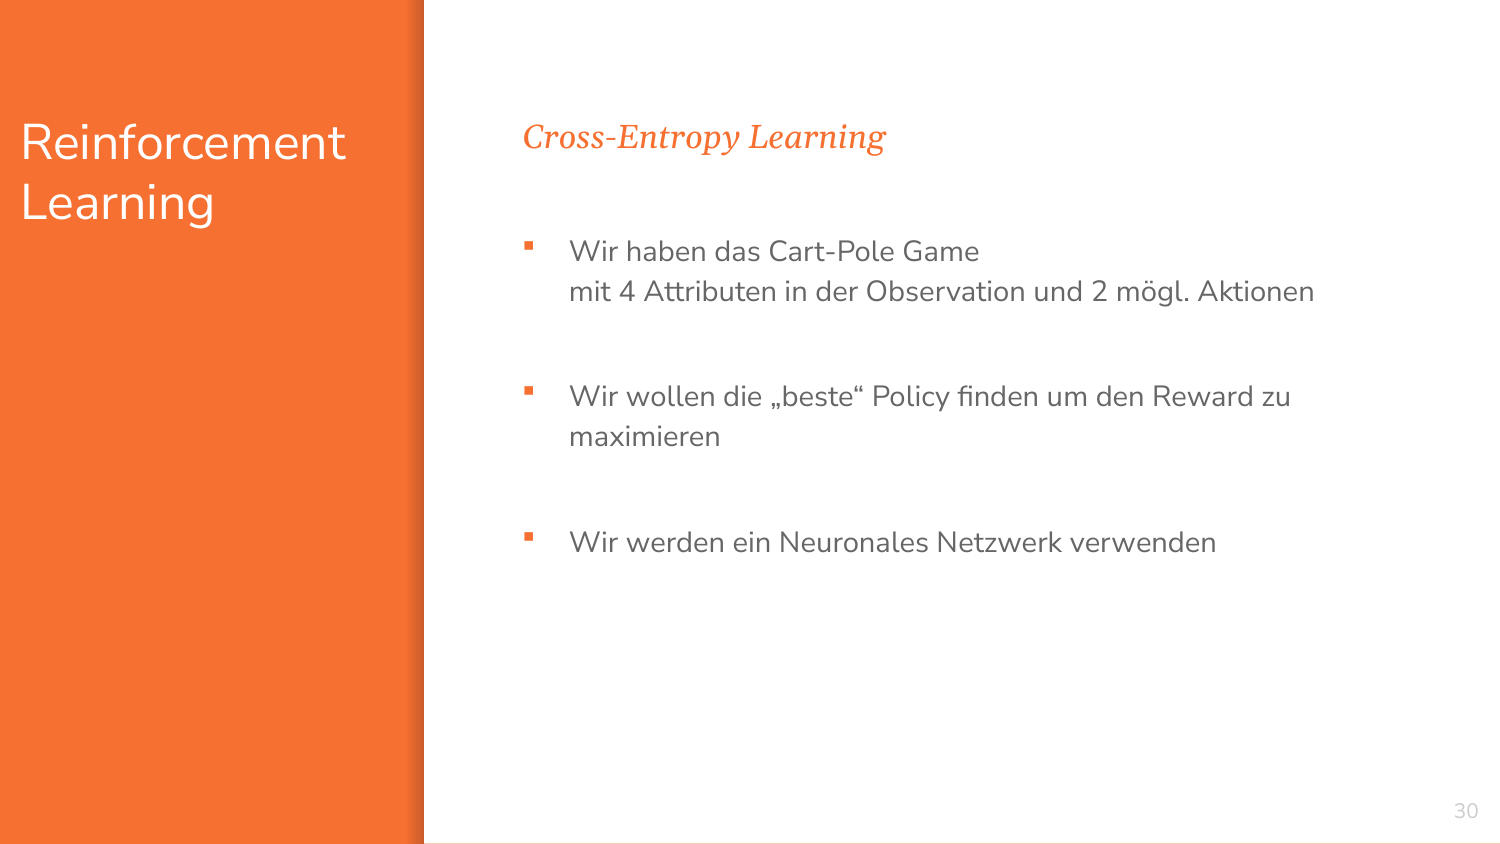

# Reinforcement Learning
Cross-Entropy Learning
Wir haben das Cart-Pole Game
mit 4 Attributen in der Observation und 2 mögl. Aktionen

Wir wollen die „beste“ Policy finden um den Reward zu maximieren

Wir werden ein Neuronales Netzwerk verwenden
30